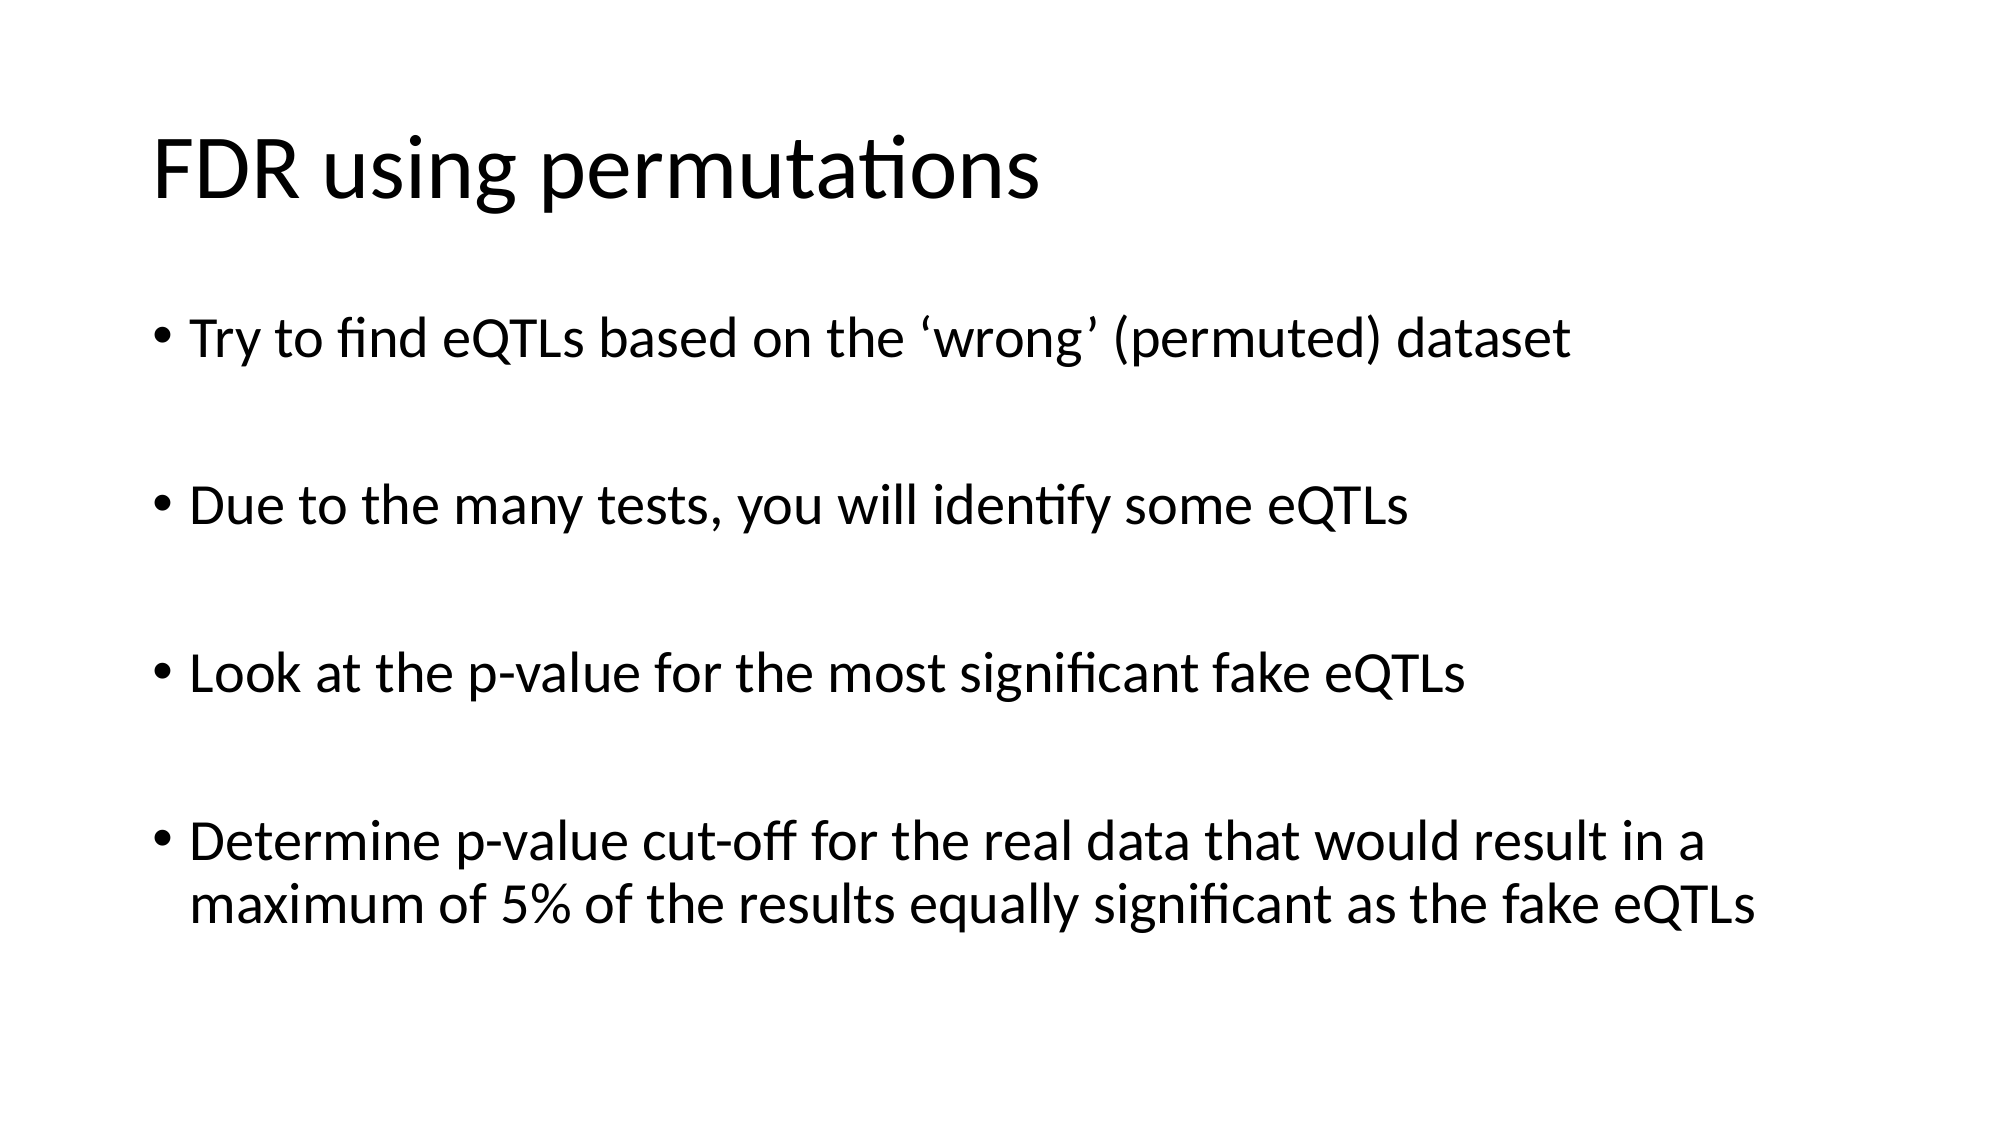

# FDR using permutations
Try to find eQTLs based on the ‘wrong’ (permuted) dataset

Due to the many tests, you will identify some eQTLs

Look at the p-value for the most significant fake eQTLs

Determine p-value cut-off for the real data that would result in a maximum of 5% of the results equally significant as the fake eQTLs